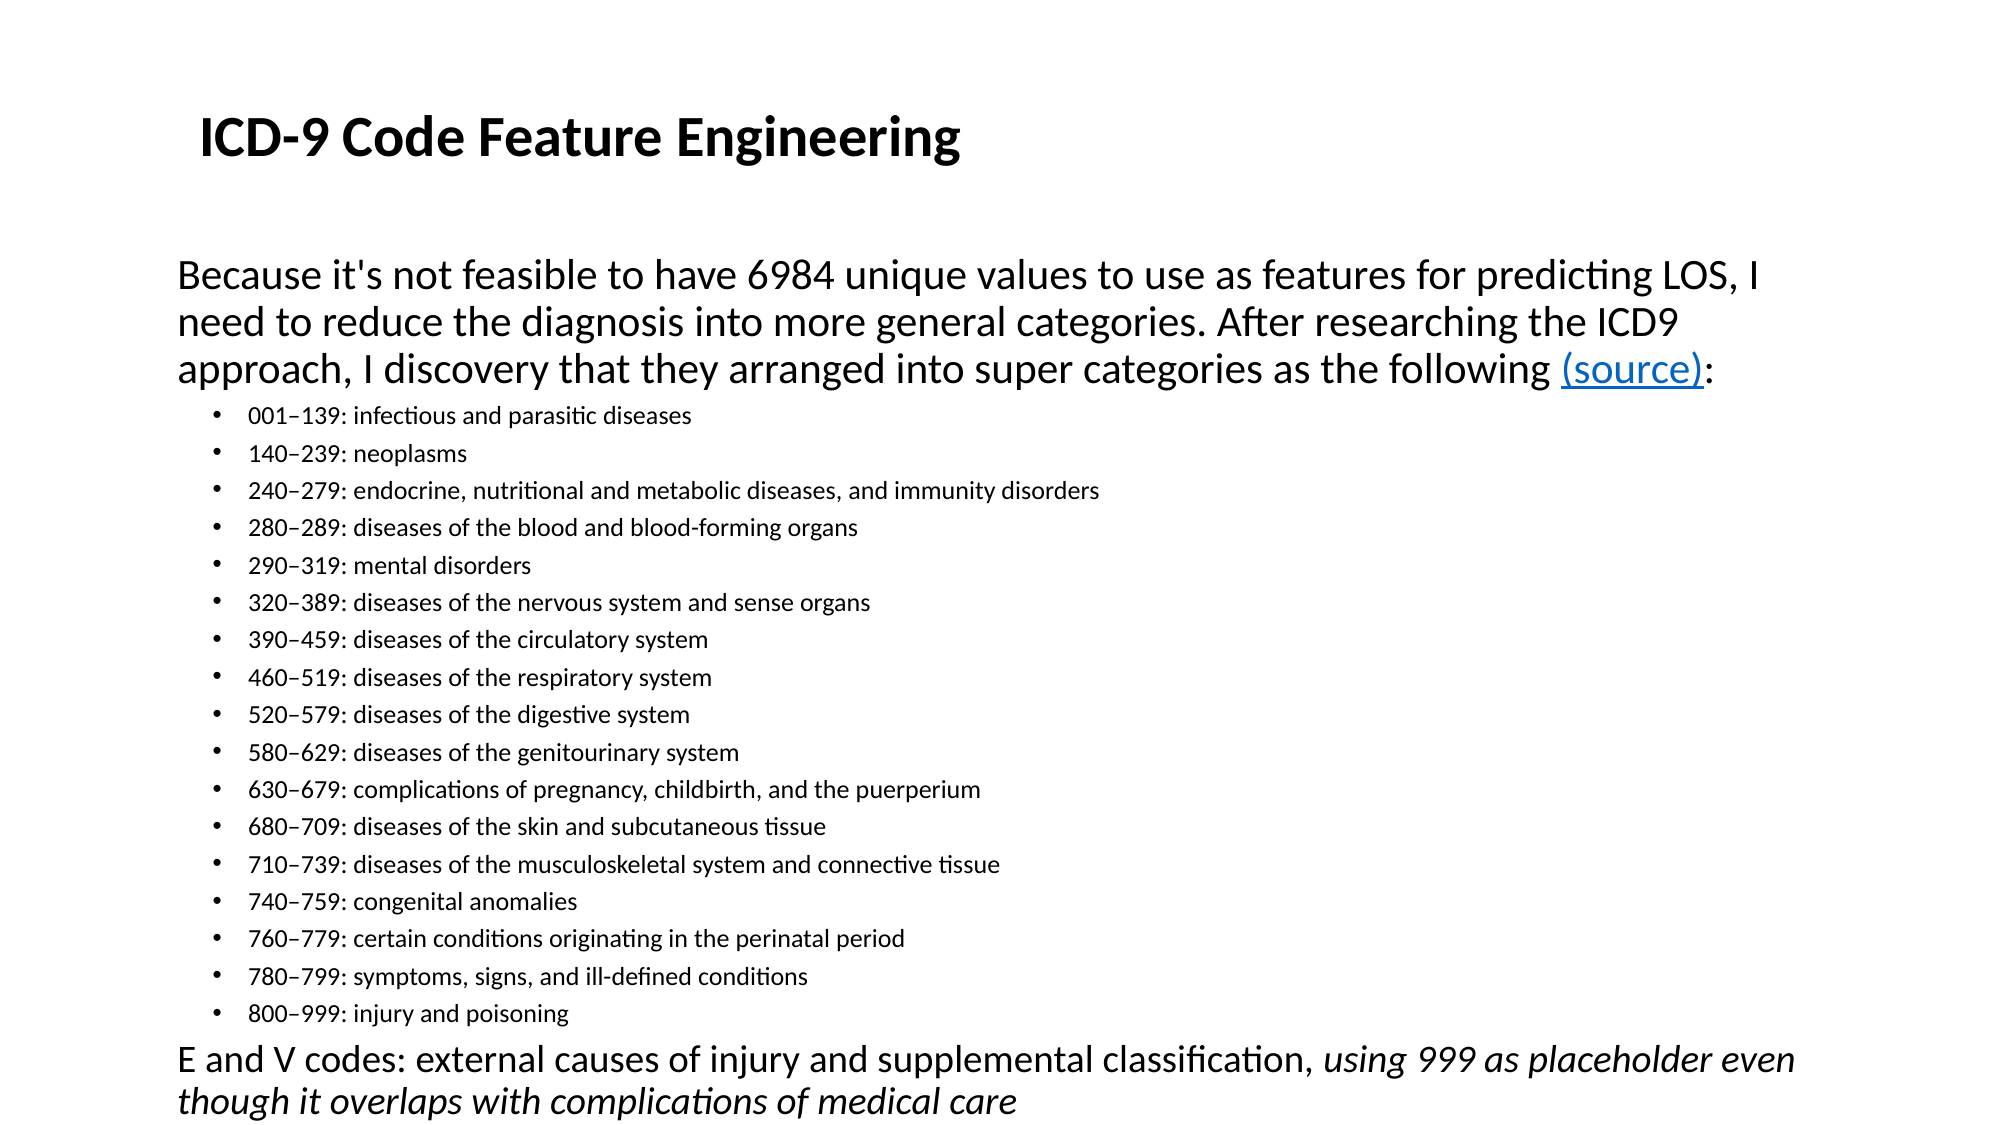

ICD-9 Code Feature Engineering
Because it's not feasible to have 6984 unique values to use as features for predicting LOS, I need to reduce the diagnosis into more general categories. After researching the ICD9 approach, I discovery that they arranged into super categories as the following (source):
001–139: infectious and parasitic diseases
140–239: neoplasms
240–279: endocrine, nutritional and metabolic diseases, and immunity disorders
280–289: diseases of the blood and blood-forming organs
290–319: mental disorders
320–389: diseases of the nervous system and sense organs
390–459: diseases of the circulatory system
460–519: diseases of the respiratory system
520–579: diseases of the digestive system
580–629: diseases of the genitourinary system
630–679: complications of pregnancy, childbirth, and the puerperium
680–709: diseases of the skin and subcutaneous tissue
710–739: diseases of the musculoskeletal system and connective tissue
740–759: congenital anomalies
760–779: certain conditions originating in the perinatal period
780–799: symptoms, signs, and ill-defined conditions
800–999: injury and poisoning
E and V codes: external causes of injury and supplemental classification, using 999 as placeholder even though it overlaps with complications of medical care
Now the task is to re-code the in terms of these category groups.